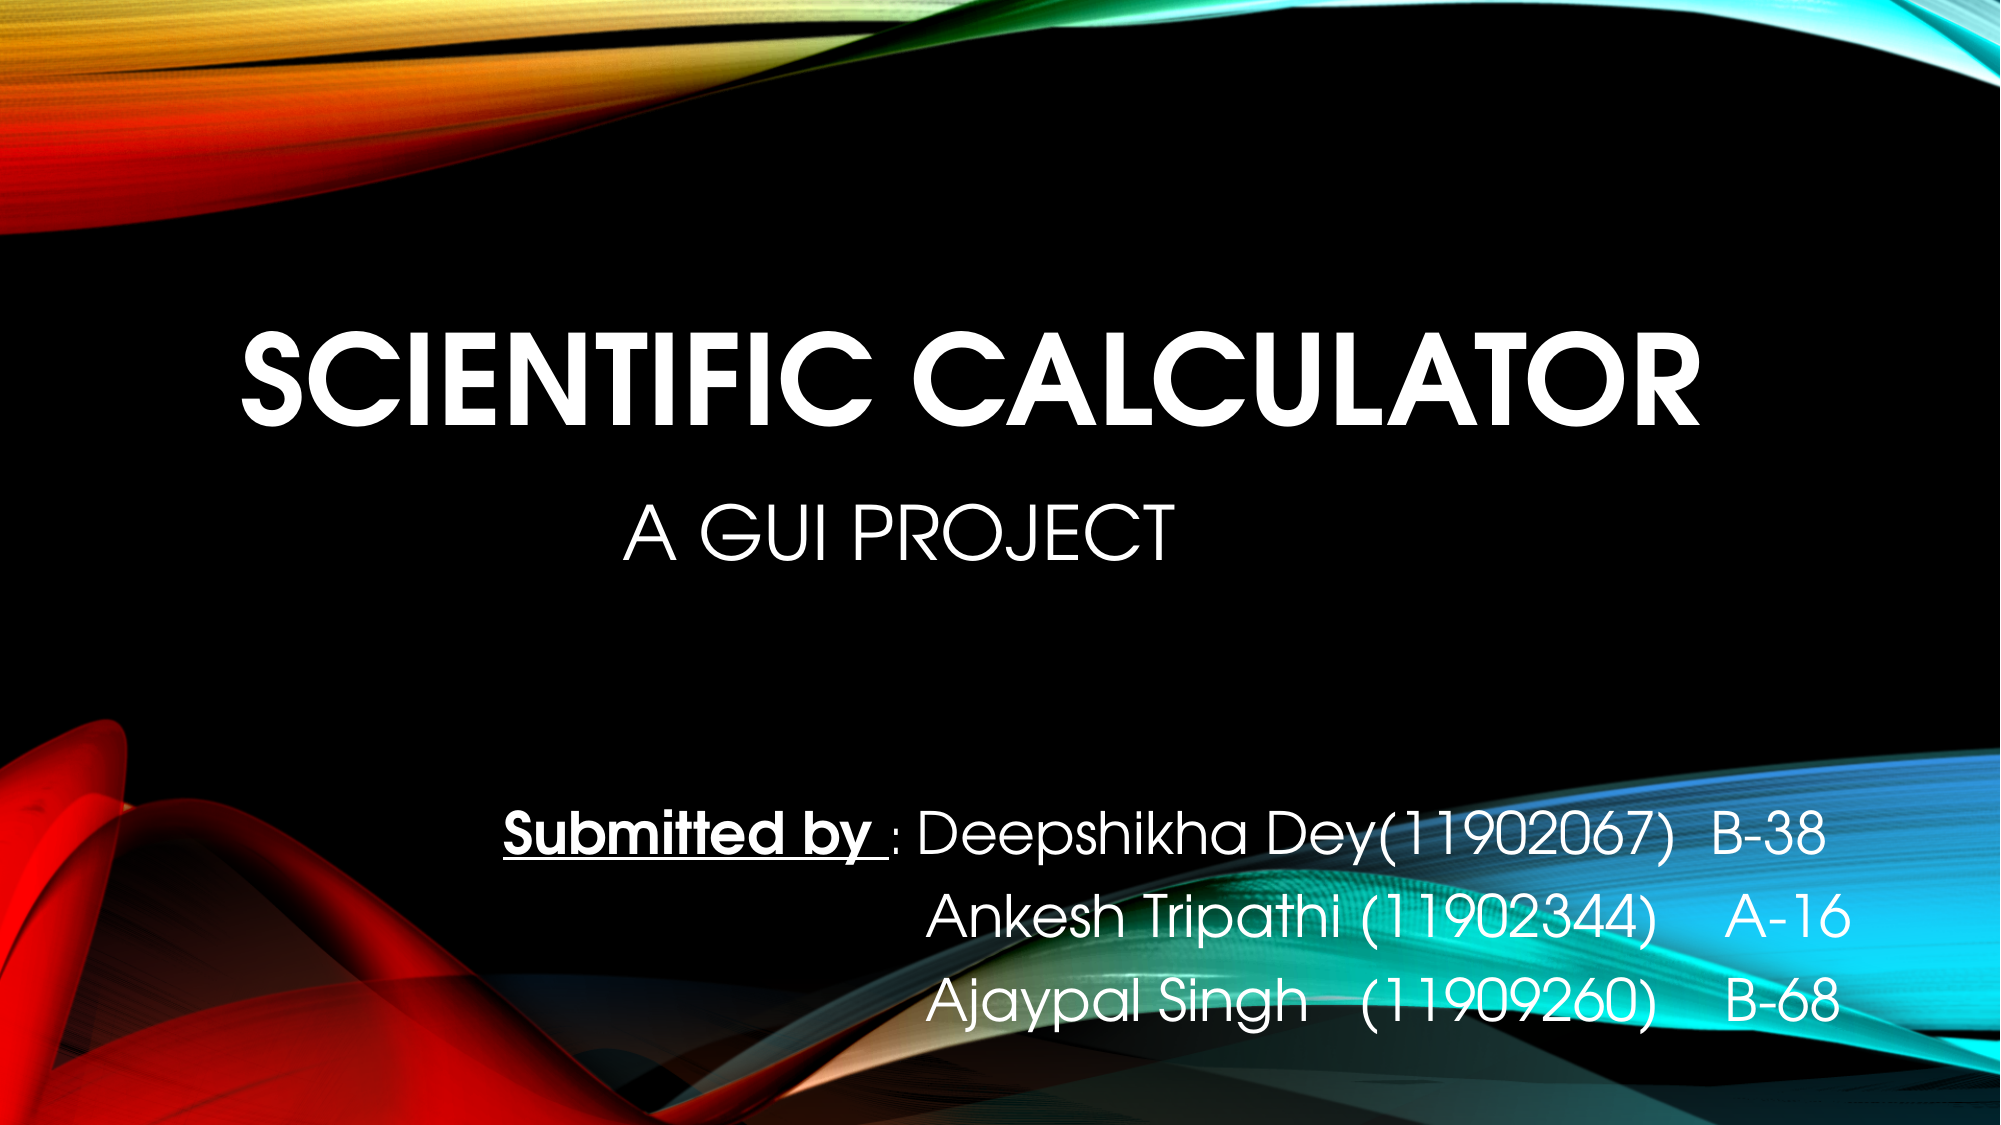

# SCIENTIFIC CALCULATOR A GUI PROJECT
Submitted by : Deepshikha Dey(11902067)  B-38
                          Ankesh Tripathi (11902344)    A-16
                          Ajaypal Singh   (11909260)    B-68